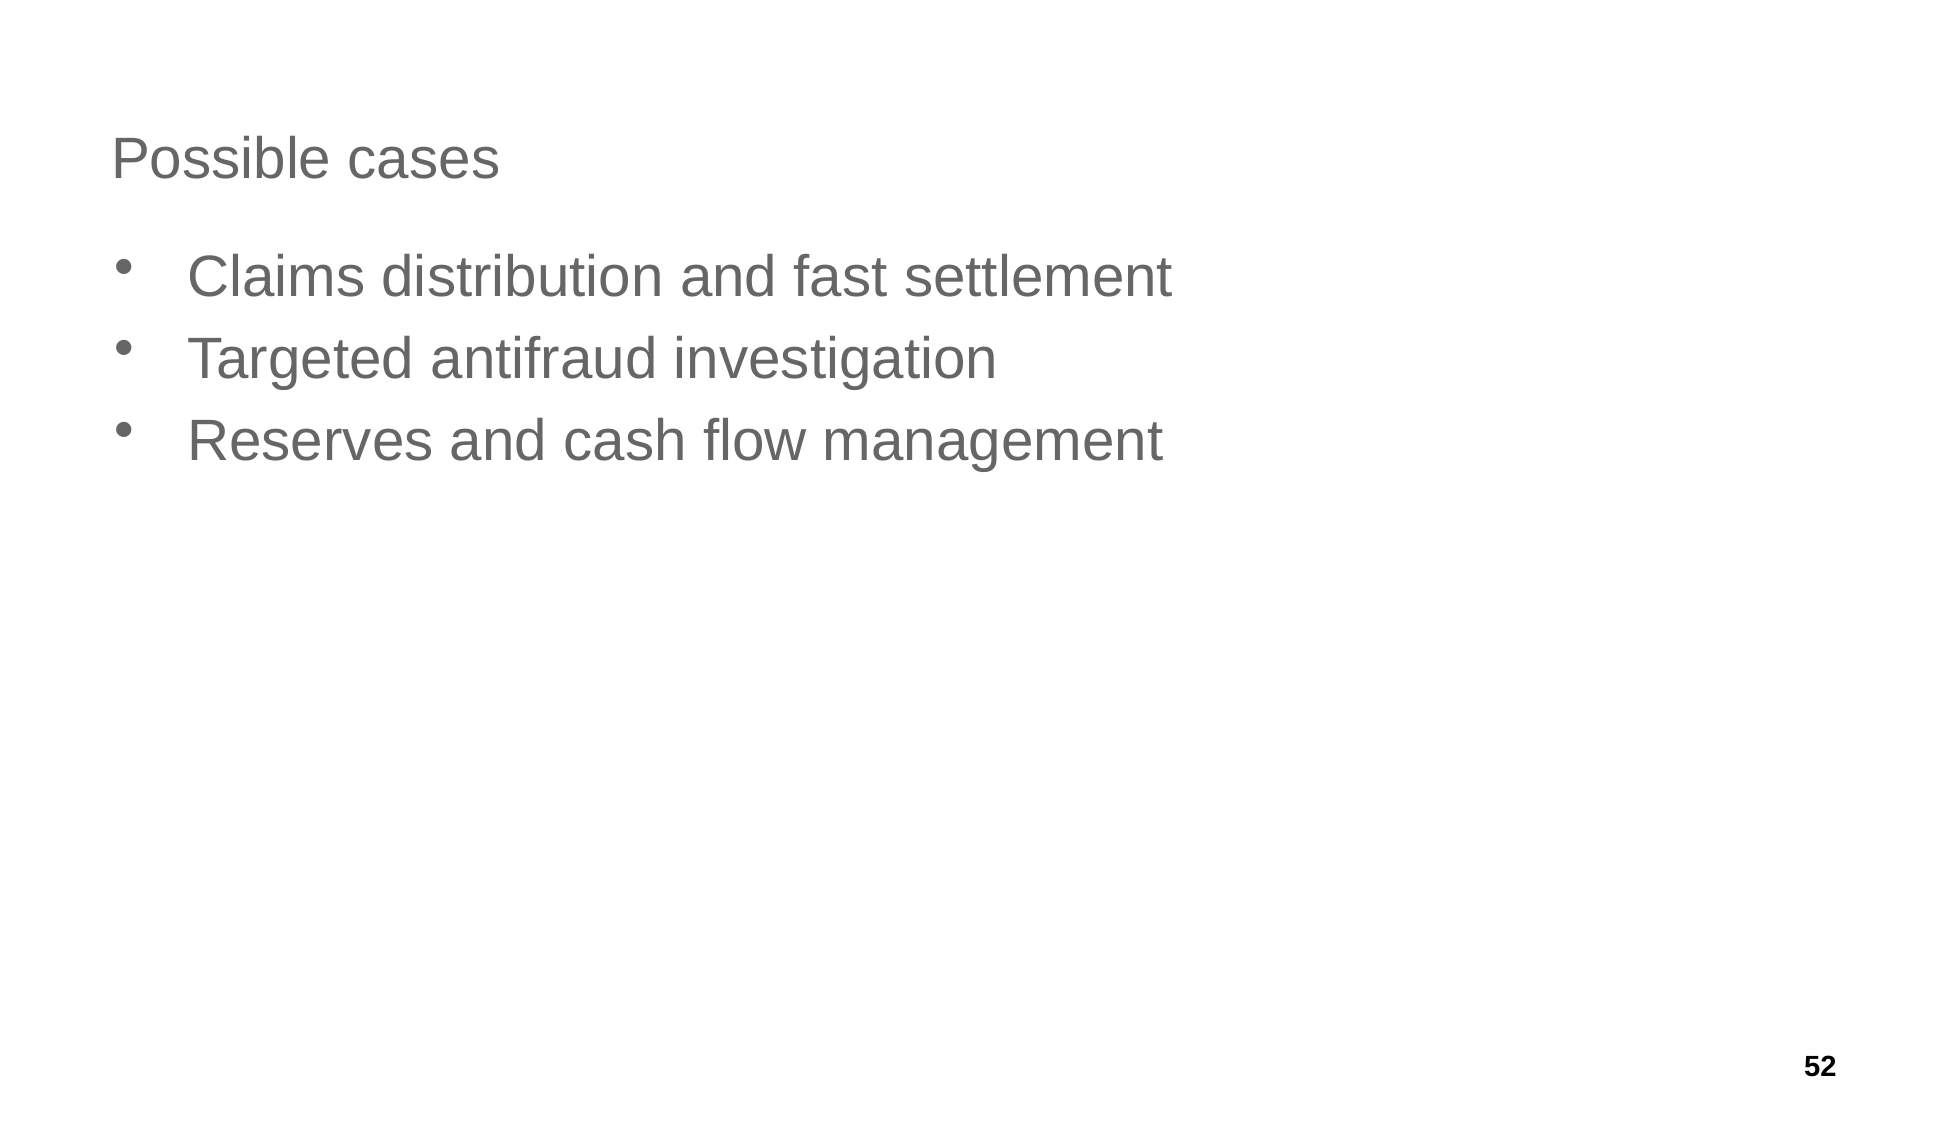

# Possible cases
Claims distribution and fast settlement
Targeted antifraud investigation
Reserves and cash flow management
52